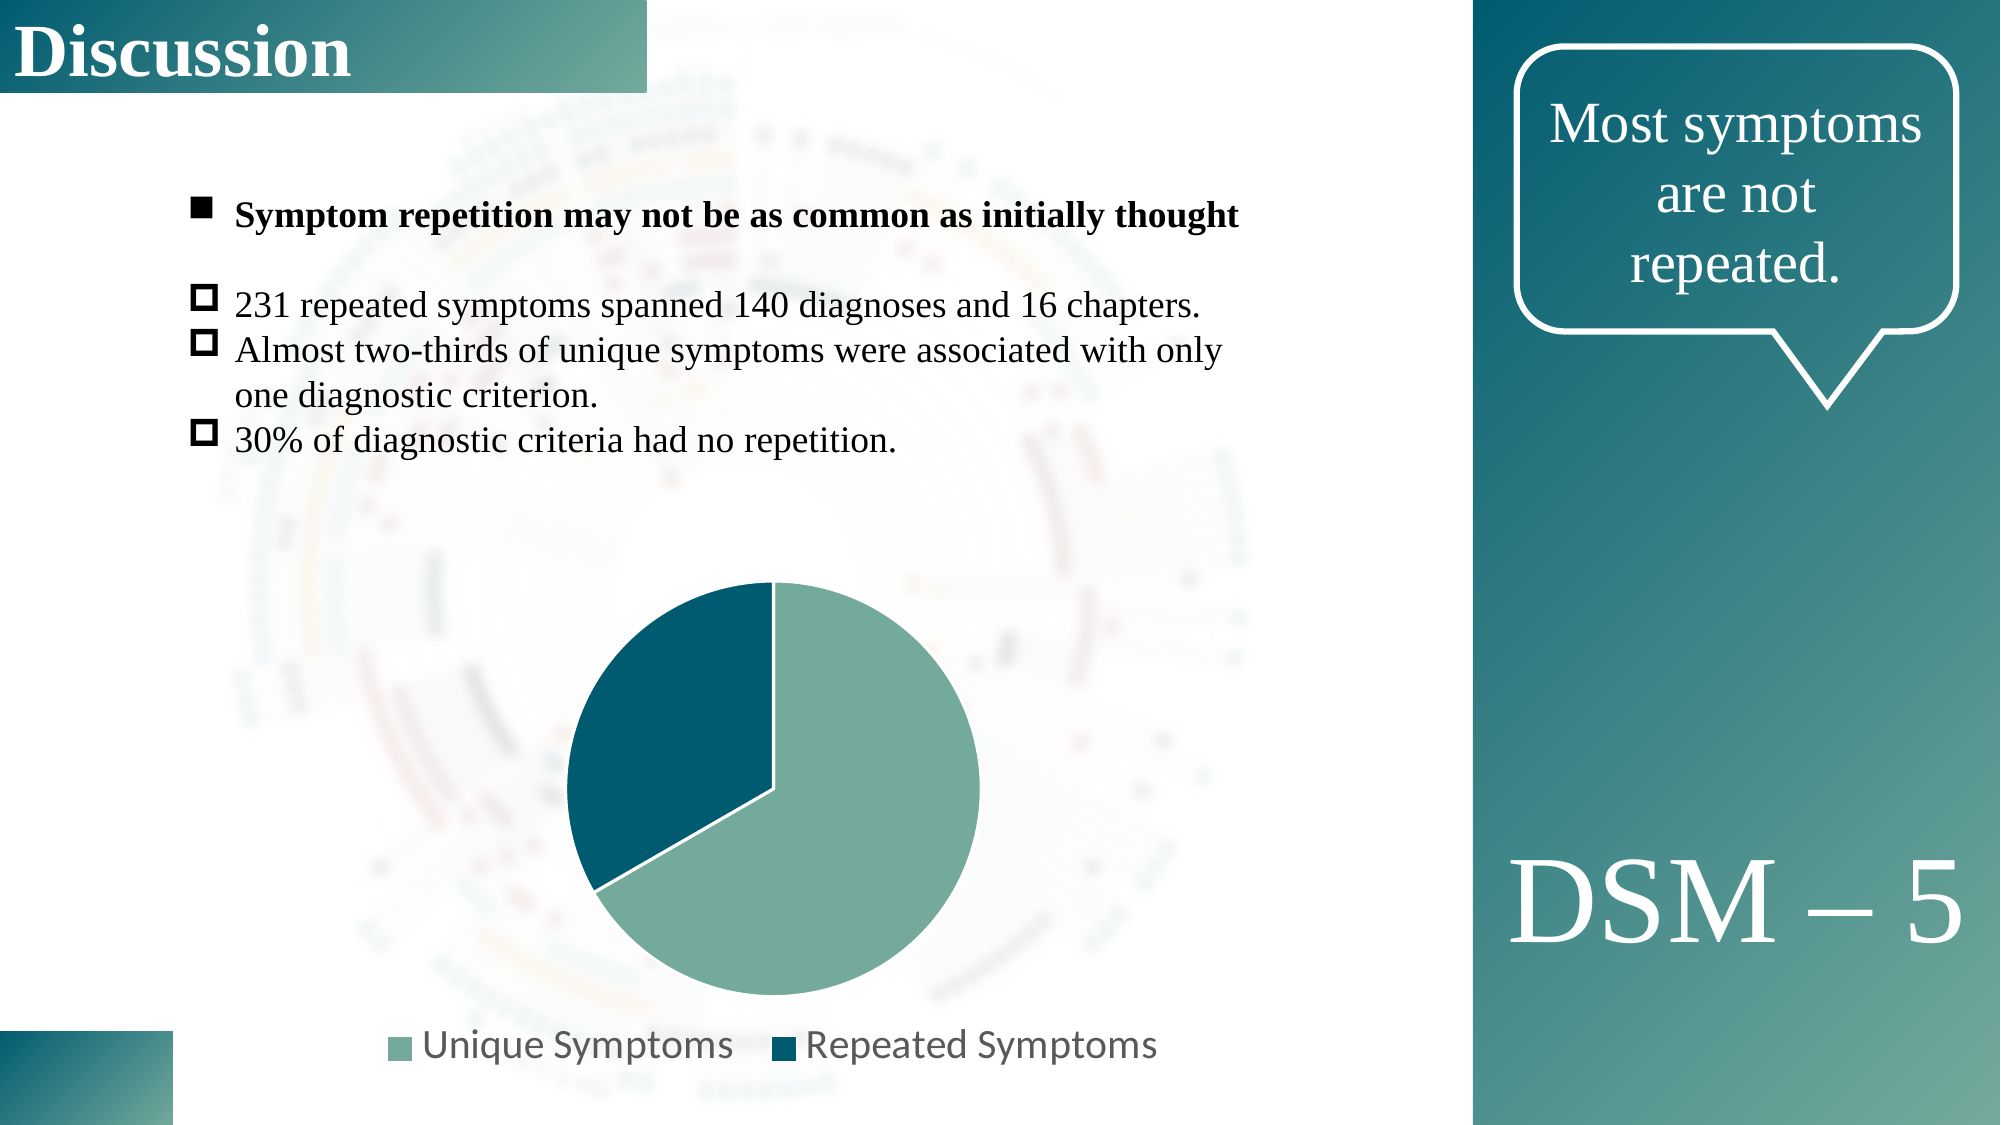

Discussion

DSM – 5

Most symptoms are not repeated.
Symptom repetition may not be as common as initially thought

231 repeated symptoms spanned 140 diagnoses and 16 chapters.
Almost two-thirds of unique symptoms were associated with only one diagnostic criterion.
30% of diagnostic criteria had no repetition.

### Chart:

| Category |    |
|---|---|
| Unique Symptoms  | 66.0 |
| Repeated Symptoms | 33.0 |